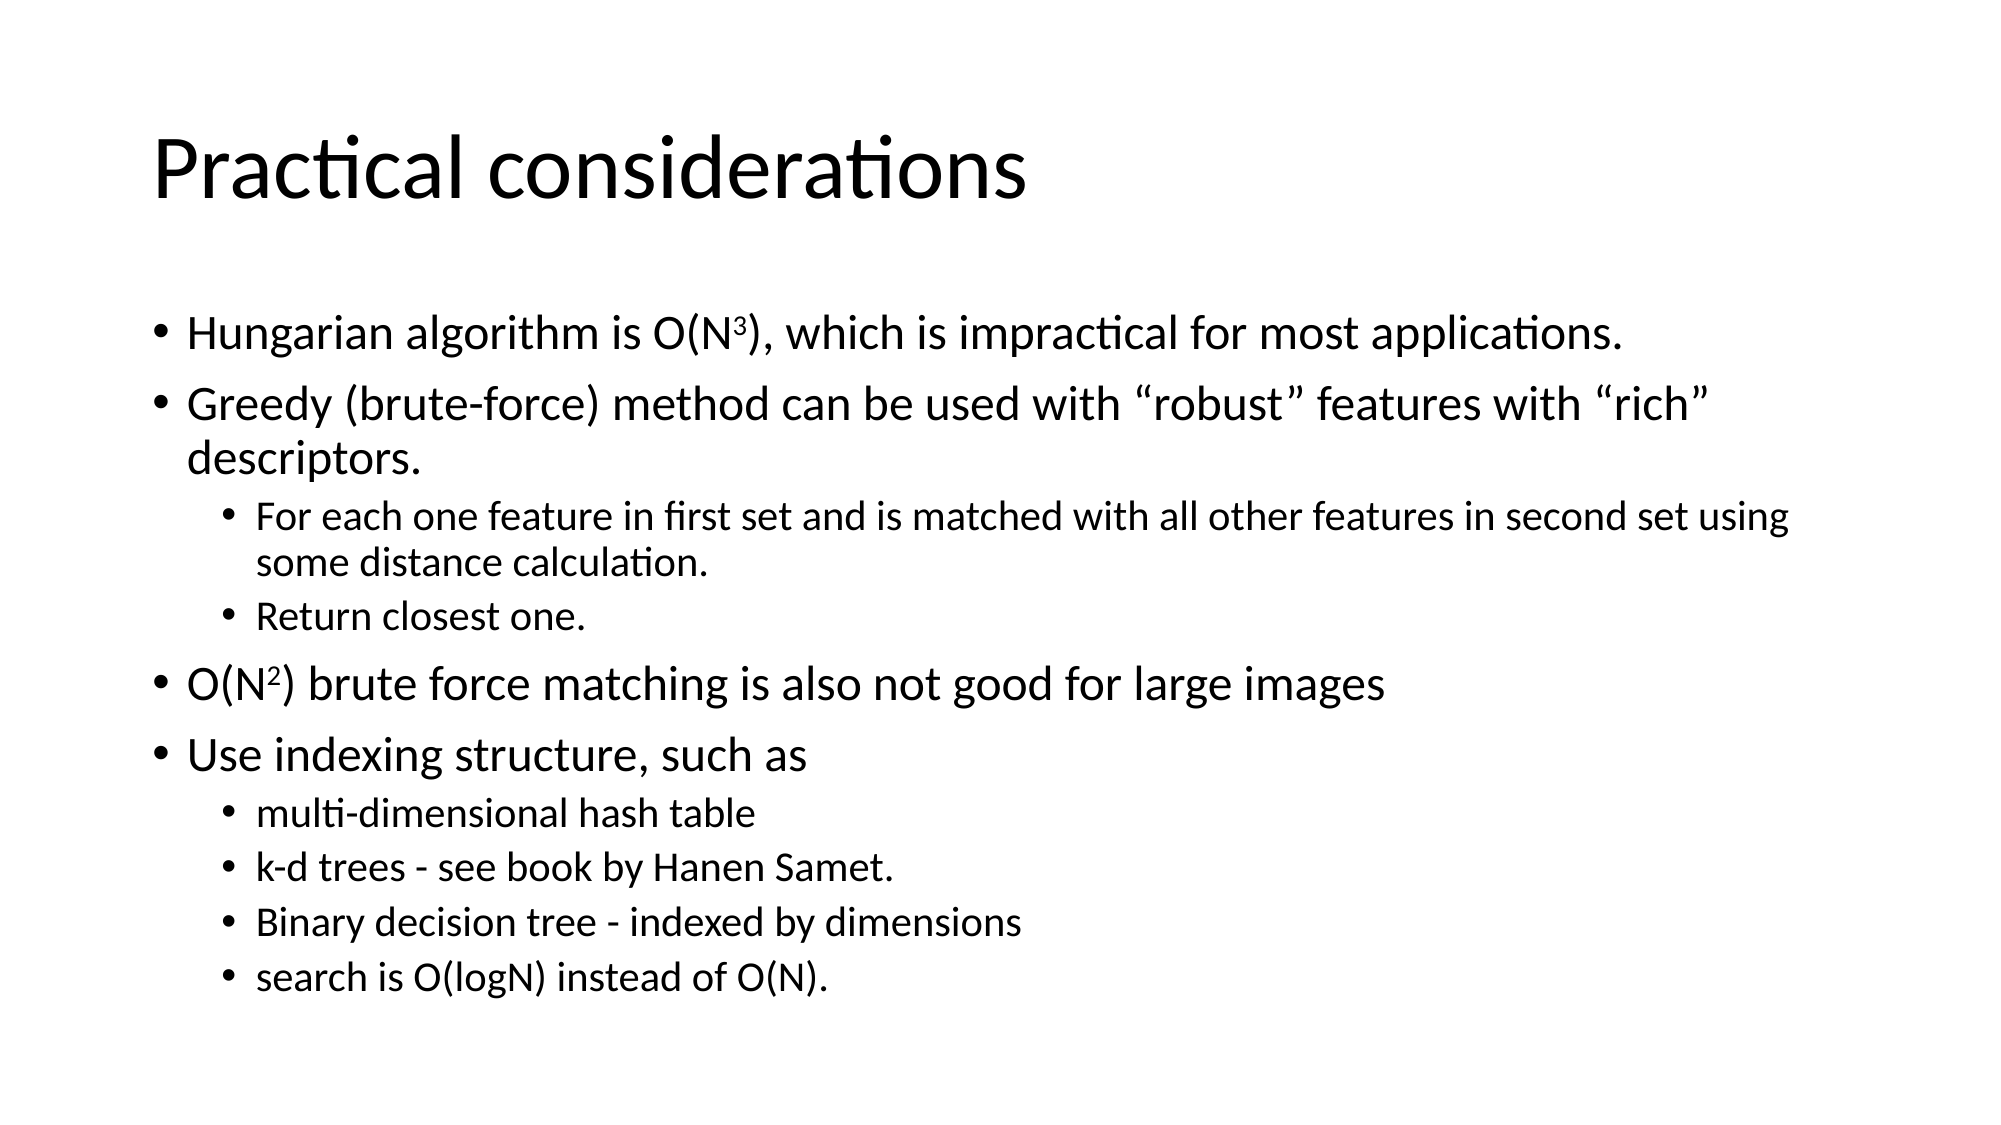

# Practical considerations
Hungarian algorithm is O(N3), which is impractical for most applications.
Greedy (brute-force) method can be used with “robust” features with “rich” descriptors.
For each one feature in first set and is matched with all other features in second set using some distance calculation.
Return closest one.
O(N2) brute force matching is also not good for large images
Use indexing structure, such as
multi-dimensional hash table
k-d trees - see book by Hanen Samet.
Binary decision tree - indexed by dimensions
search is O(logN) instead of O(N).